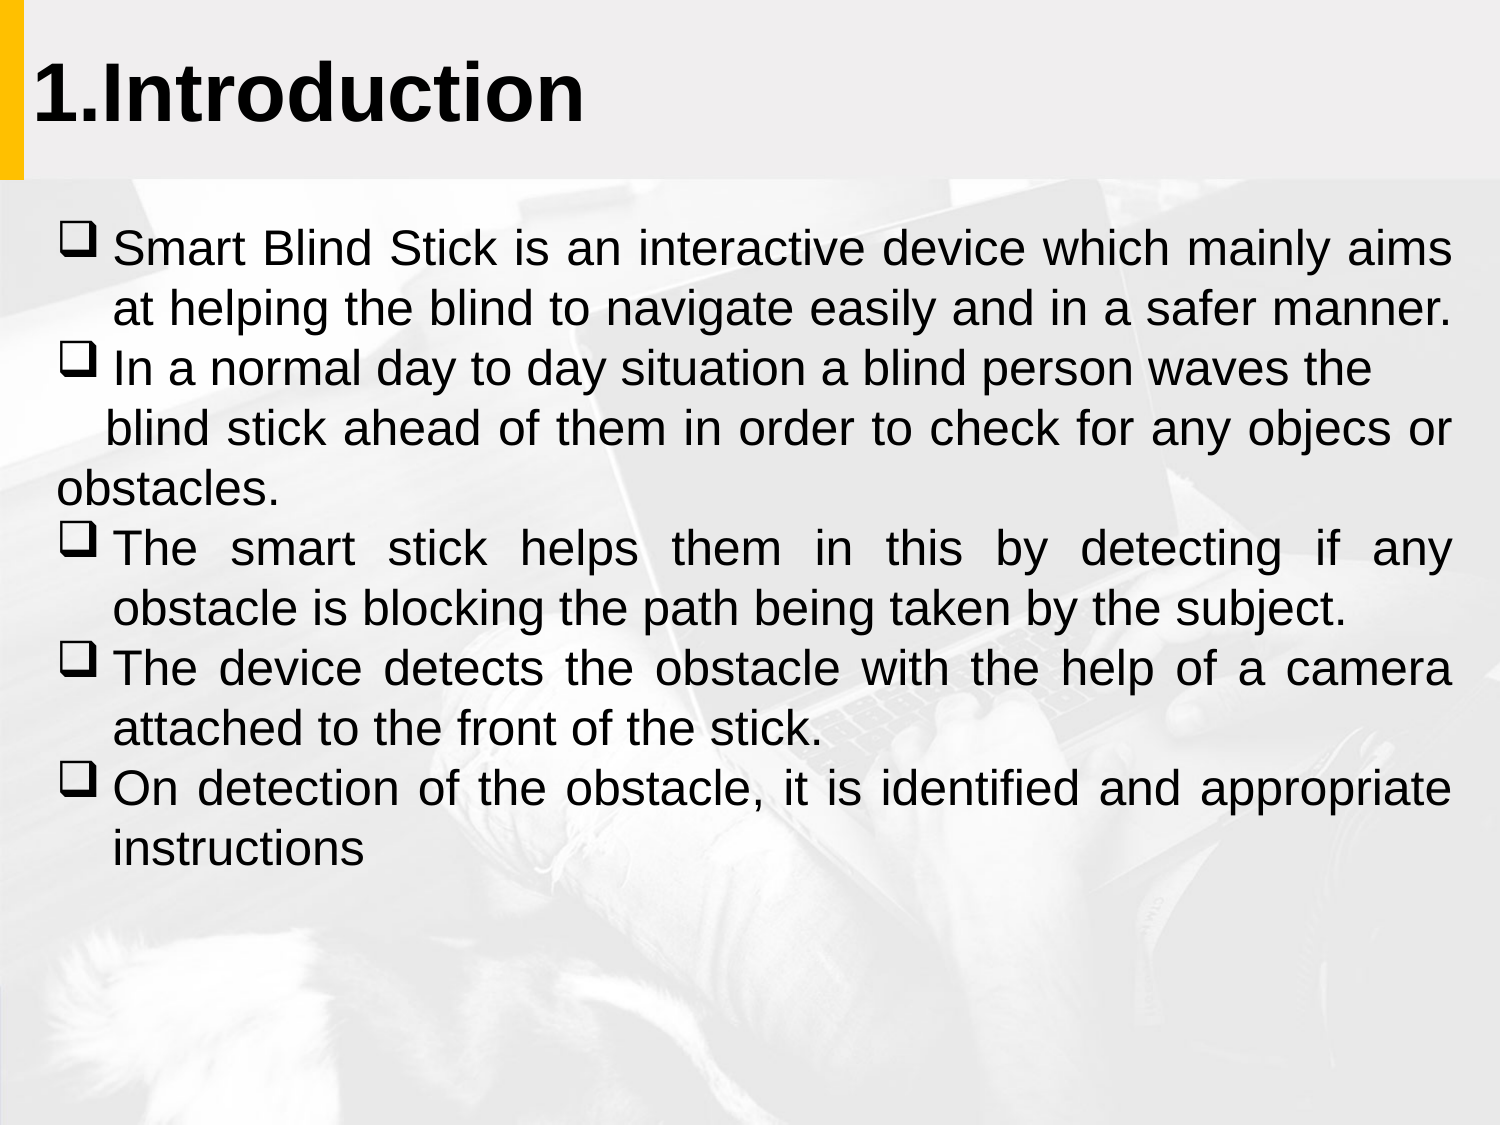

1.Introduction
Smart Blind Stick is an interactive device which mainly aims at helping the blind to navigate easily and in a safer manner.
In a normal day to day situation a blind person waves the
   blind stick ahead of them in order to check for any objecs or obstacles.
The smart stick helps them in this by detecting if any obstacle is blocking the path being taken by the subject.
The device detects the obstacle with the help of a camera attached to the front of the stick.
On detection of the obstacle, it is identified and appropriate instructions